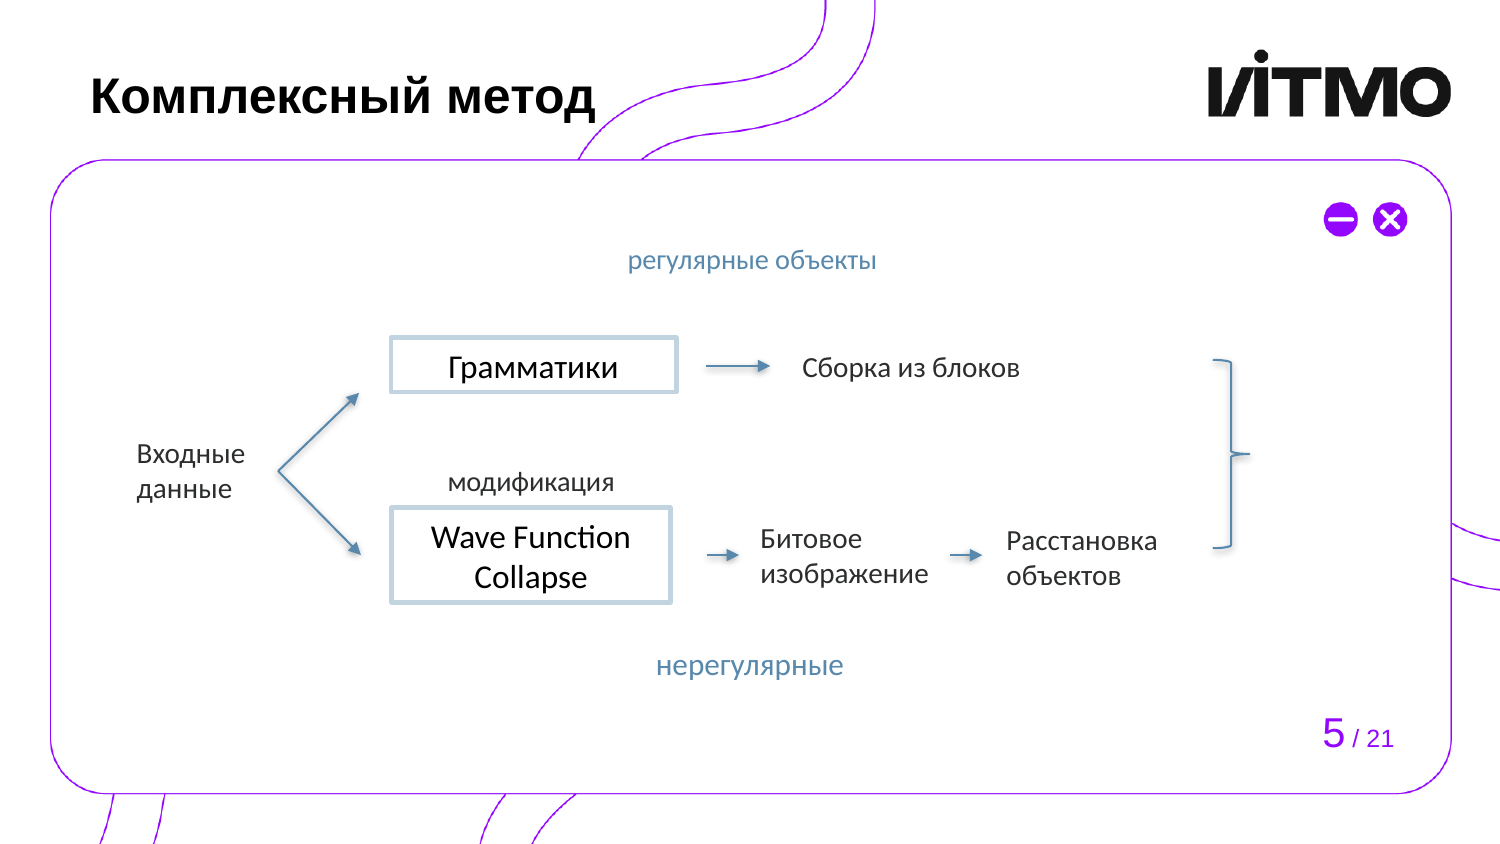

# Комплексный метод
регулярные объекты
Грамматики
Сборка из блоков

Входные данные
модификация
Wave Function Collapse
Битовое изображение
Расстановка объектов
нерегулярные
5 / 21